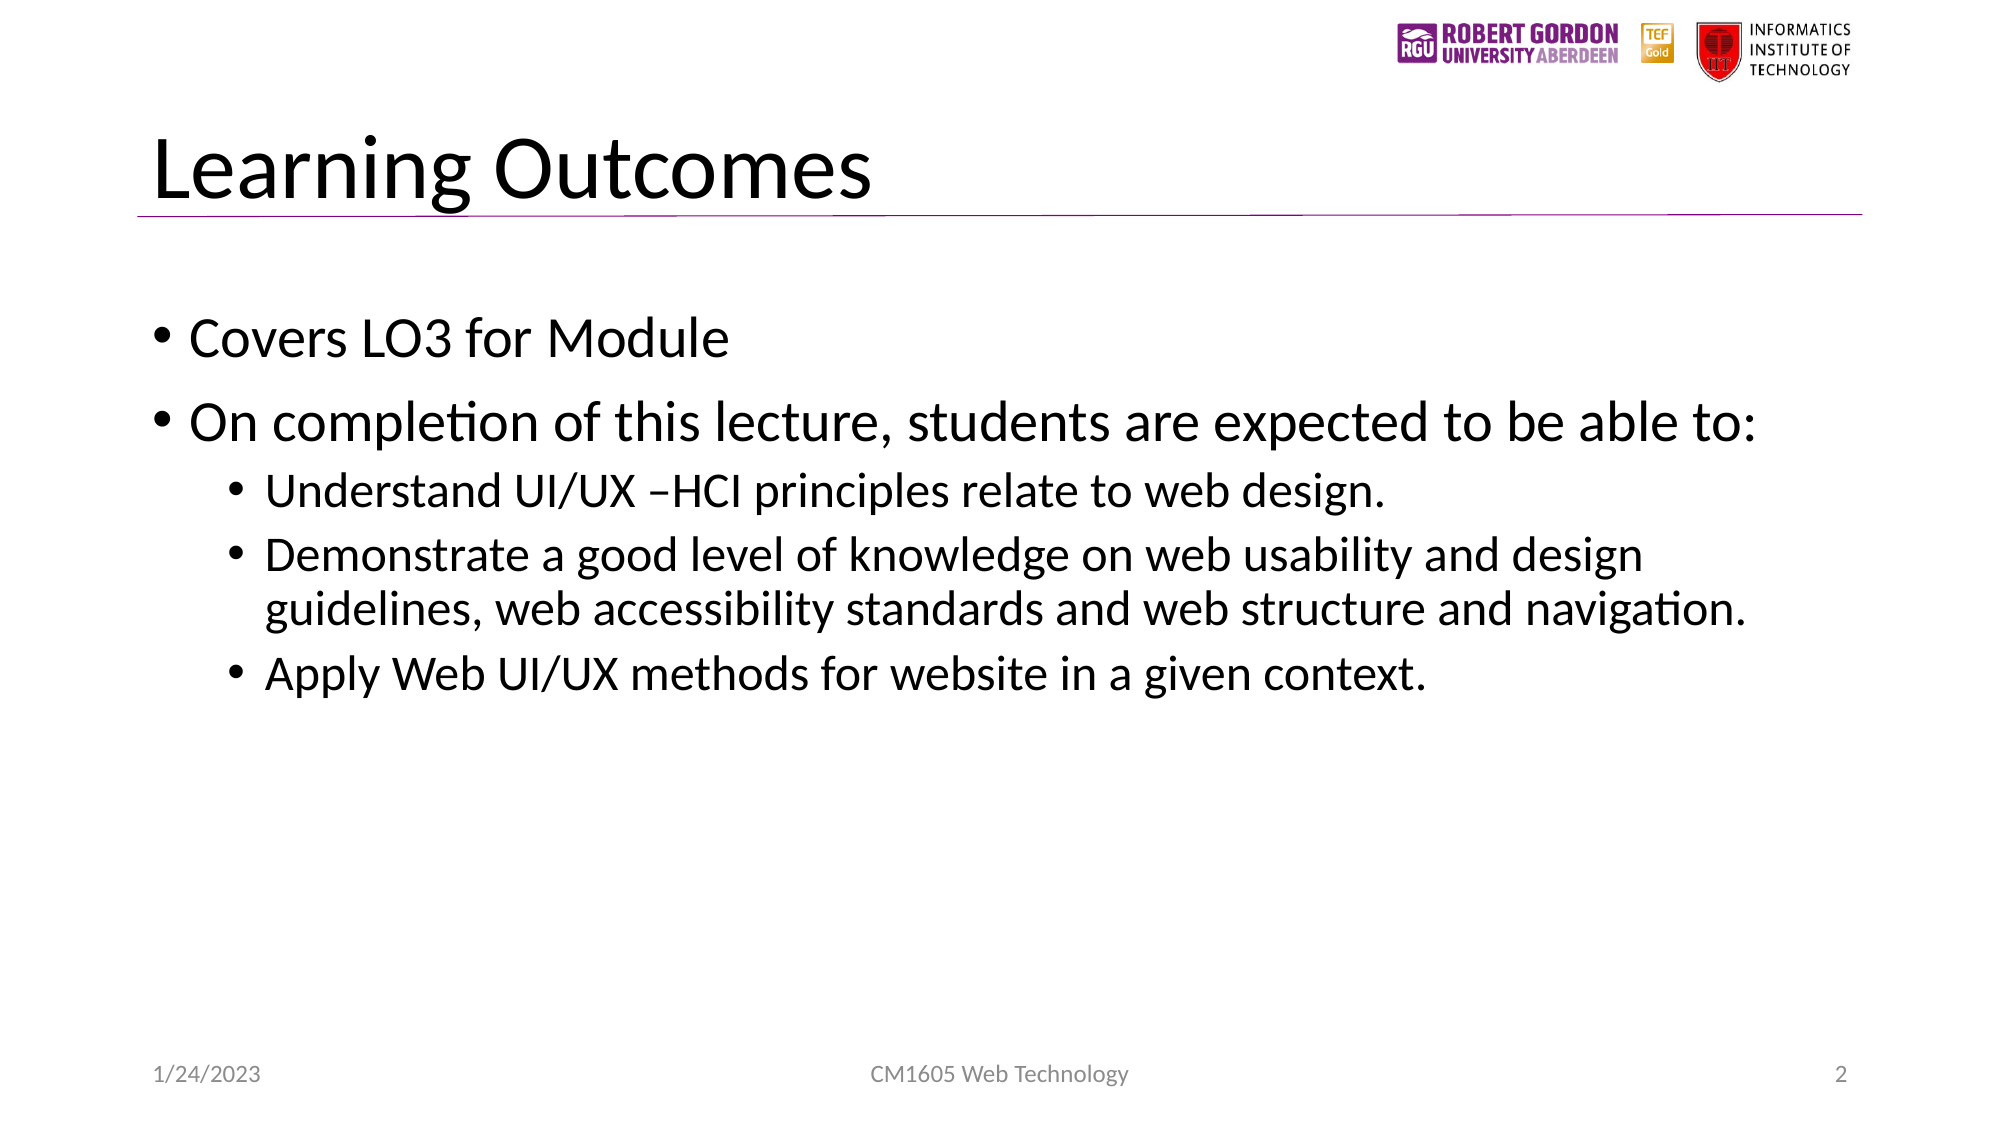

# Learning Outcomes
Covers LO3 for Module
On completion of this lecture, students are expected to be able to:
Understand UI/UX –HCI principles relate to web design.
Demonstrate a good level of knowledge on web usability and design guidelines, web accessibility standards and web structure and navigation.
Apply Web UI/UX methods for website in a given context.

1/24/2023
CM1605 Web Technology
2